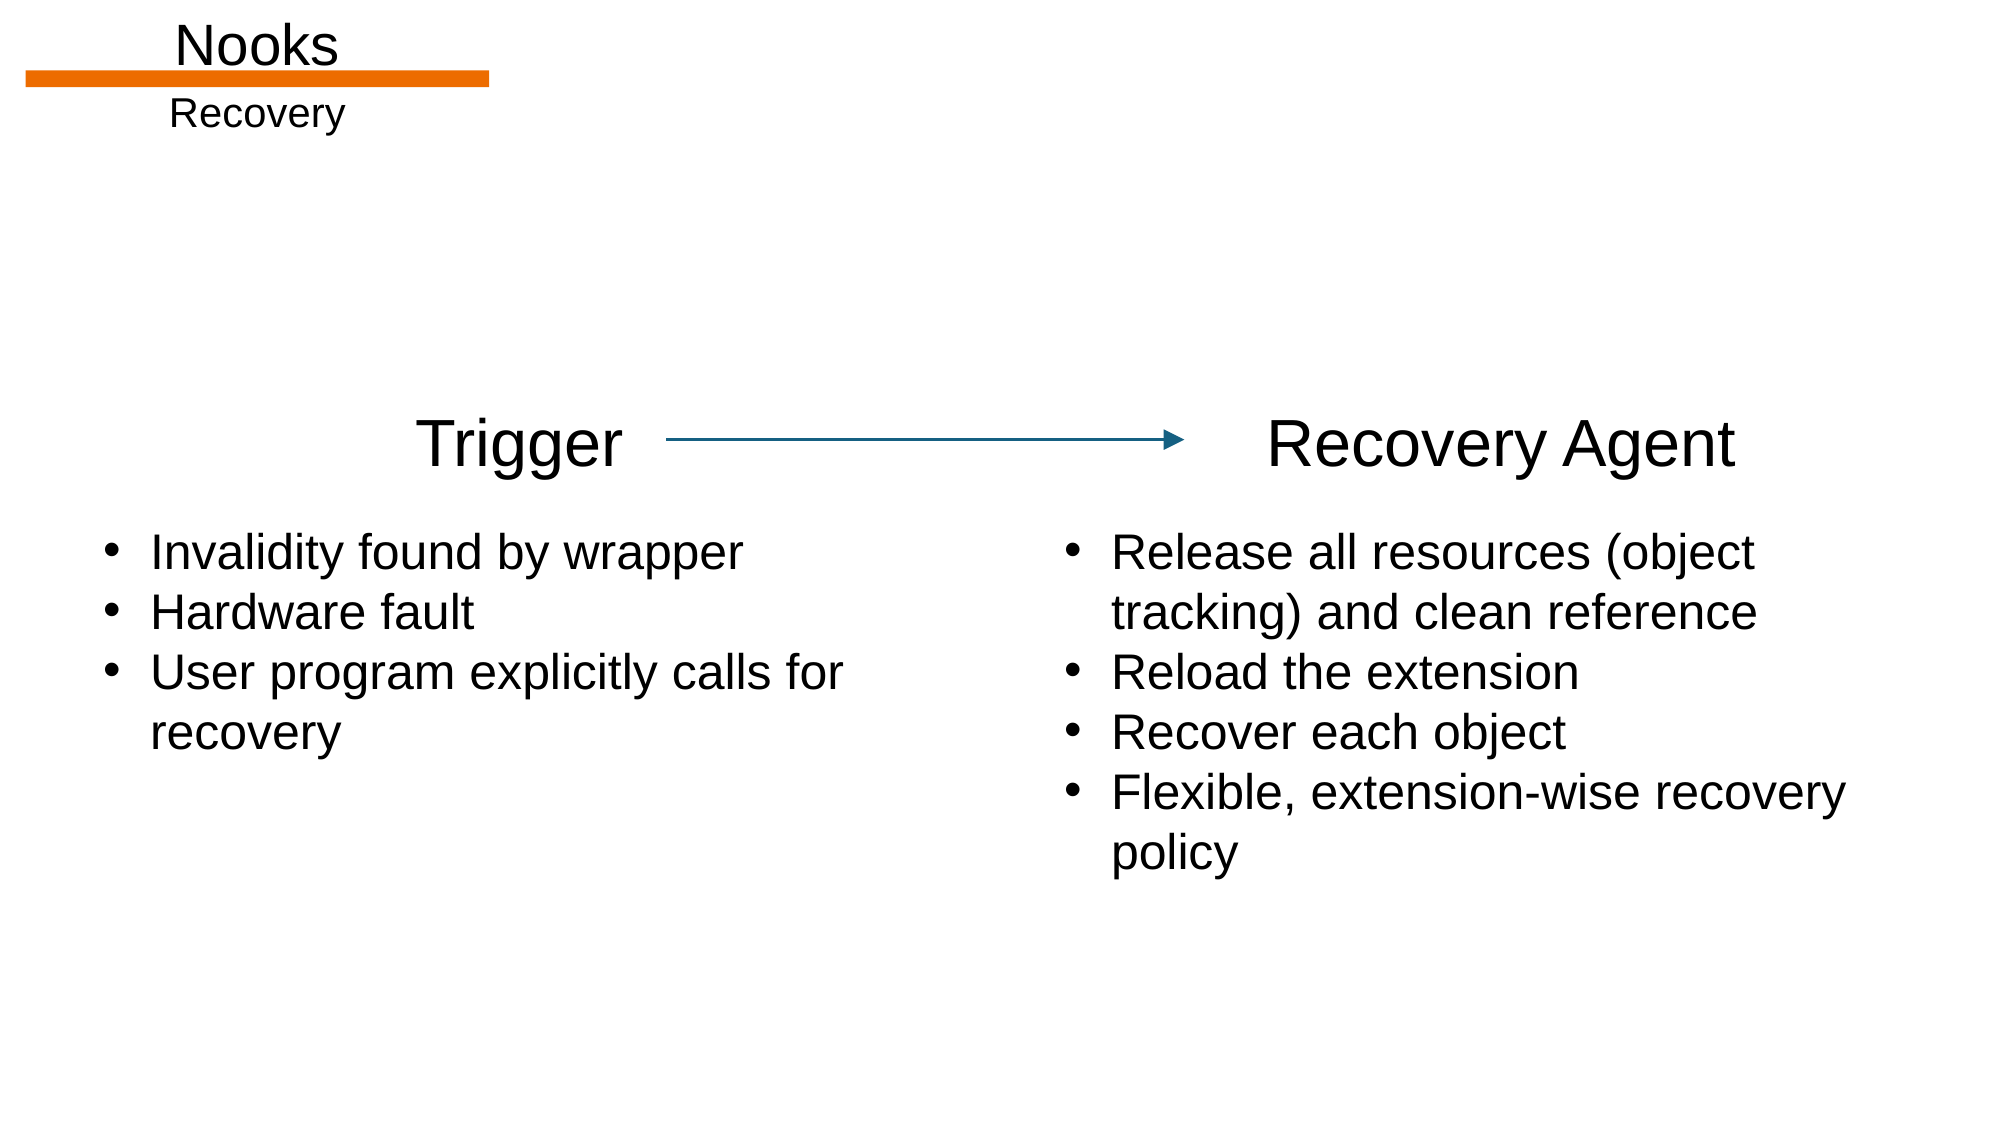

Nooks

Recovery
Trigger
Recovery Agent
Invalidity found by wrapper
Hardware fault
User program explicitly calls for recovery
Release all resources (object tracking) and clean reference
Reload the extension
Recover each object
Flexible, extension-wise recovery policy